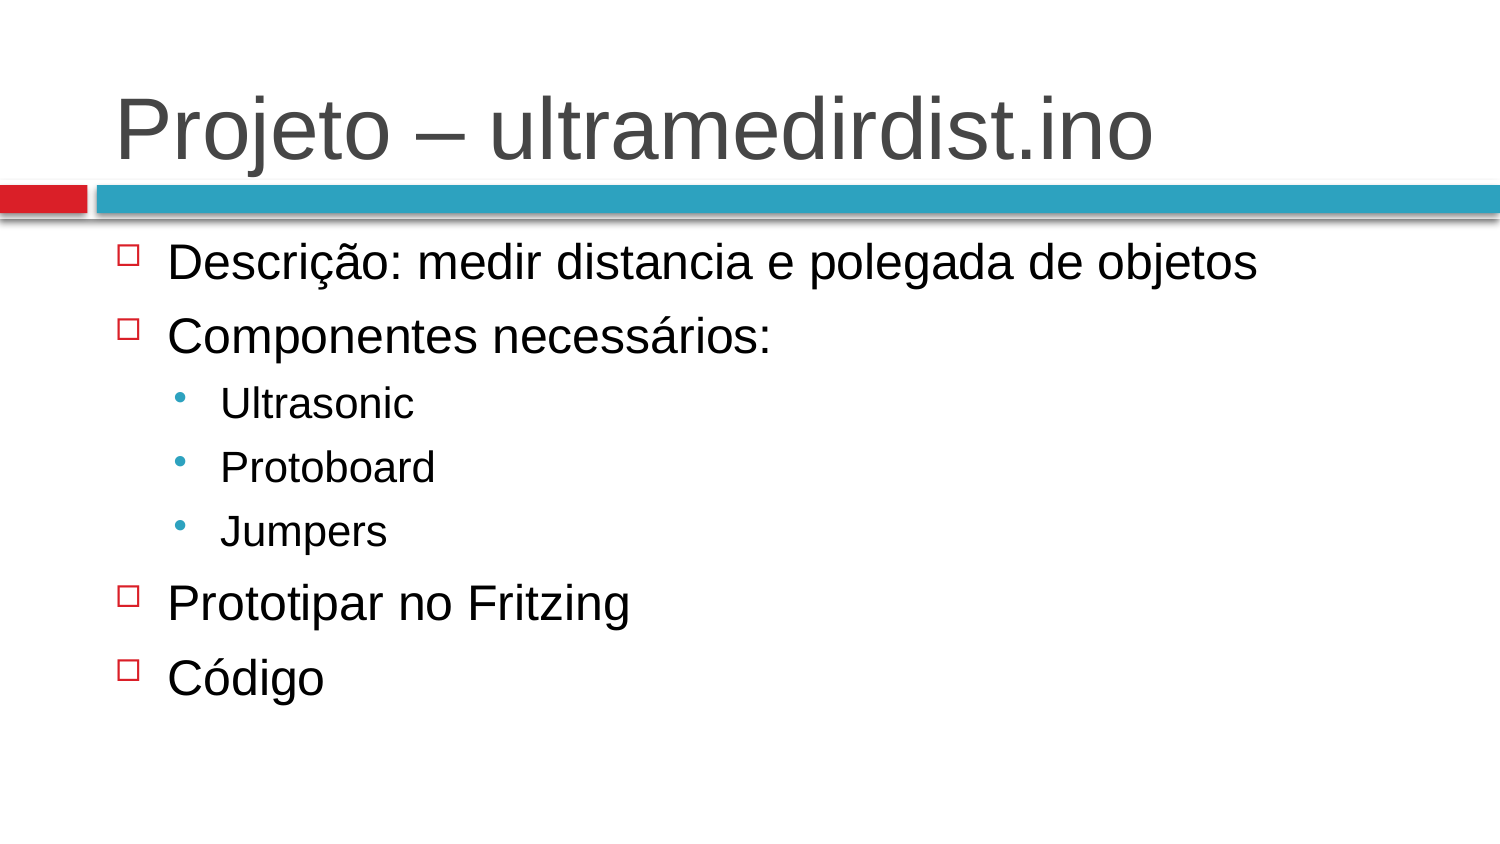

# Projeto – ultramedirdist.ino
Descrição: medir distancia e polegada de objetos
Componentes necessários:
Ultrasonic
Protoboard
Jumpers
Prototipar no Fritzing
Código